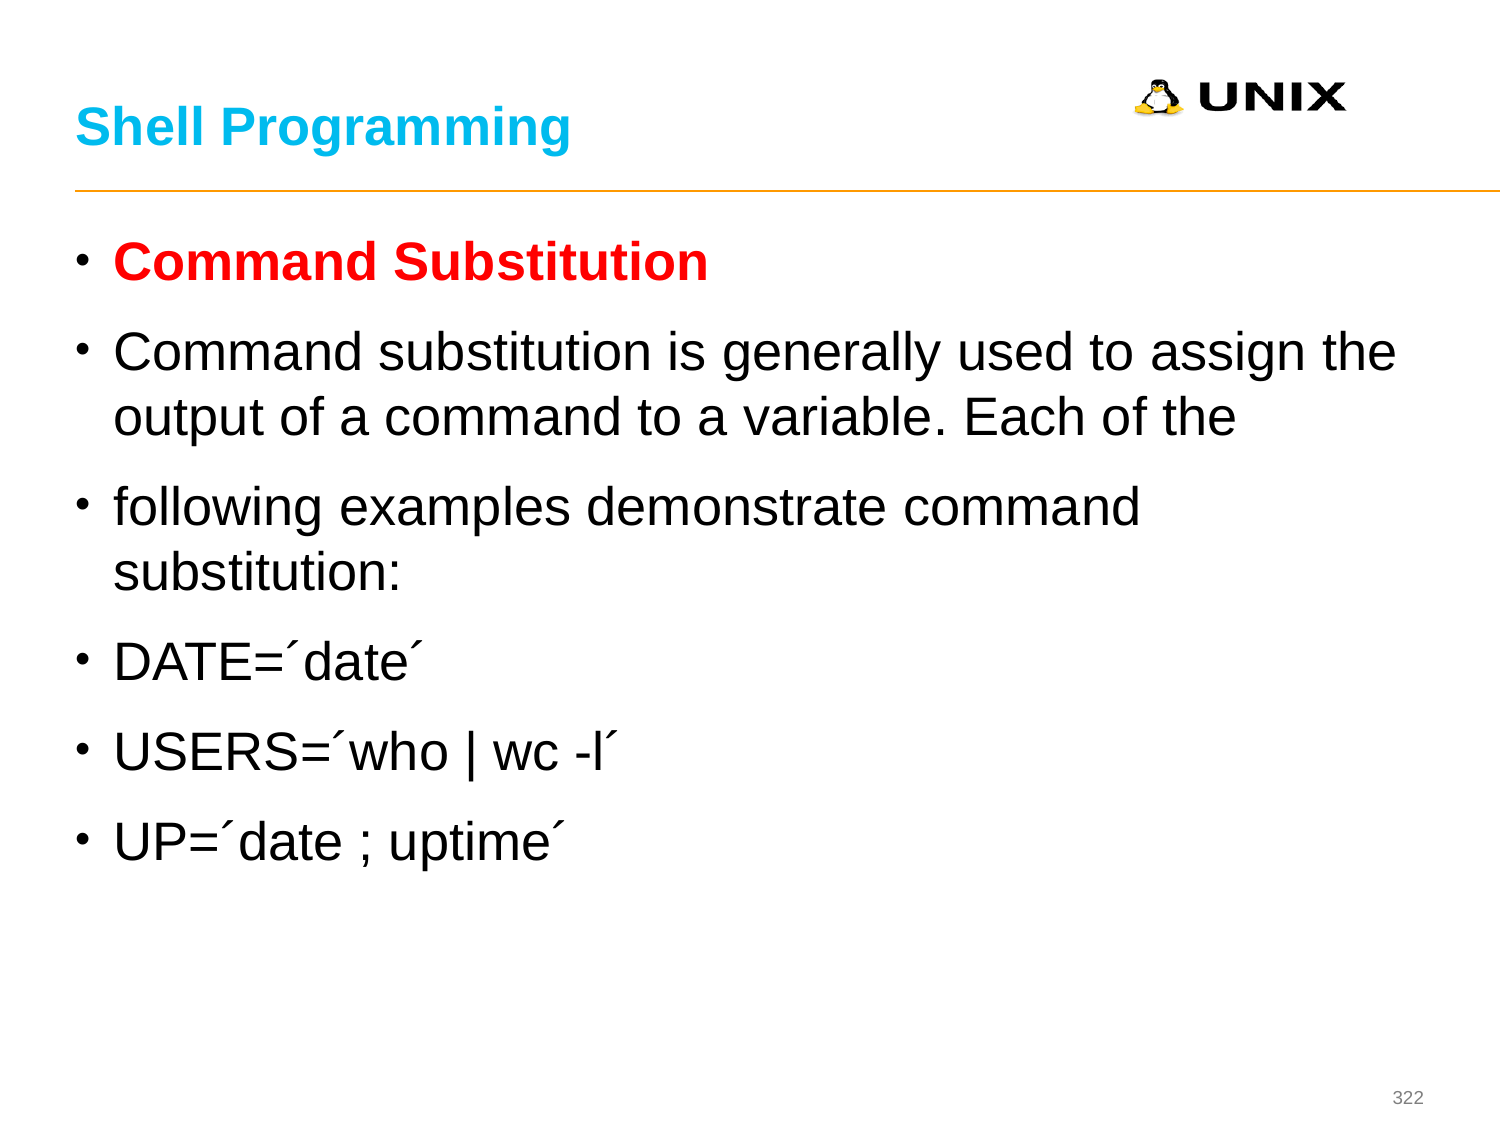

# Shell Programming
Command Substitution
Command substitution is generally used to assign the output of a command to a variable. Each of the
following examples demonstrate command substitution:
DATE=´date´
USERS=´who | wc -l´
UP=´date ; uptime´